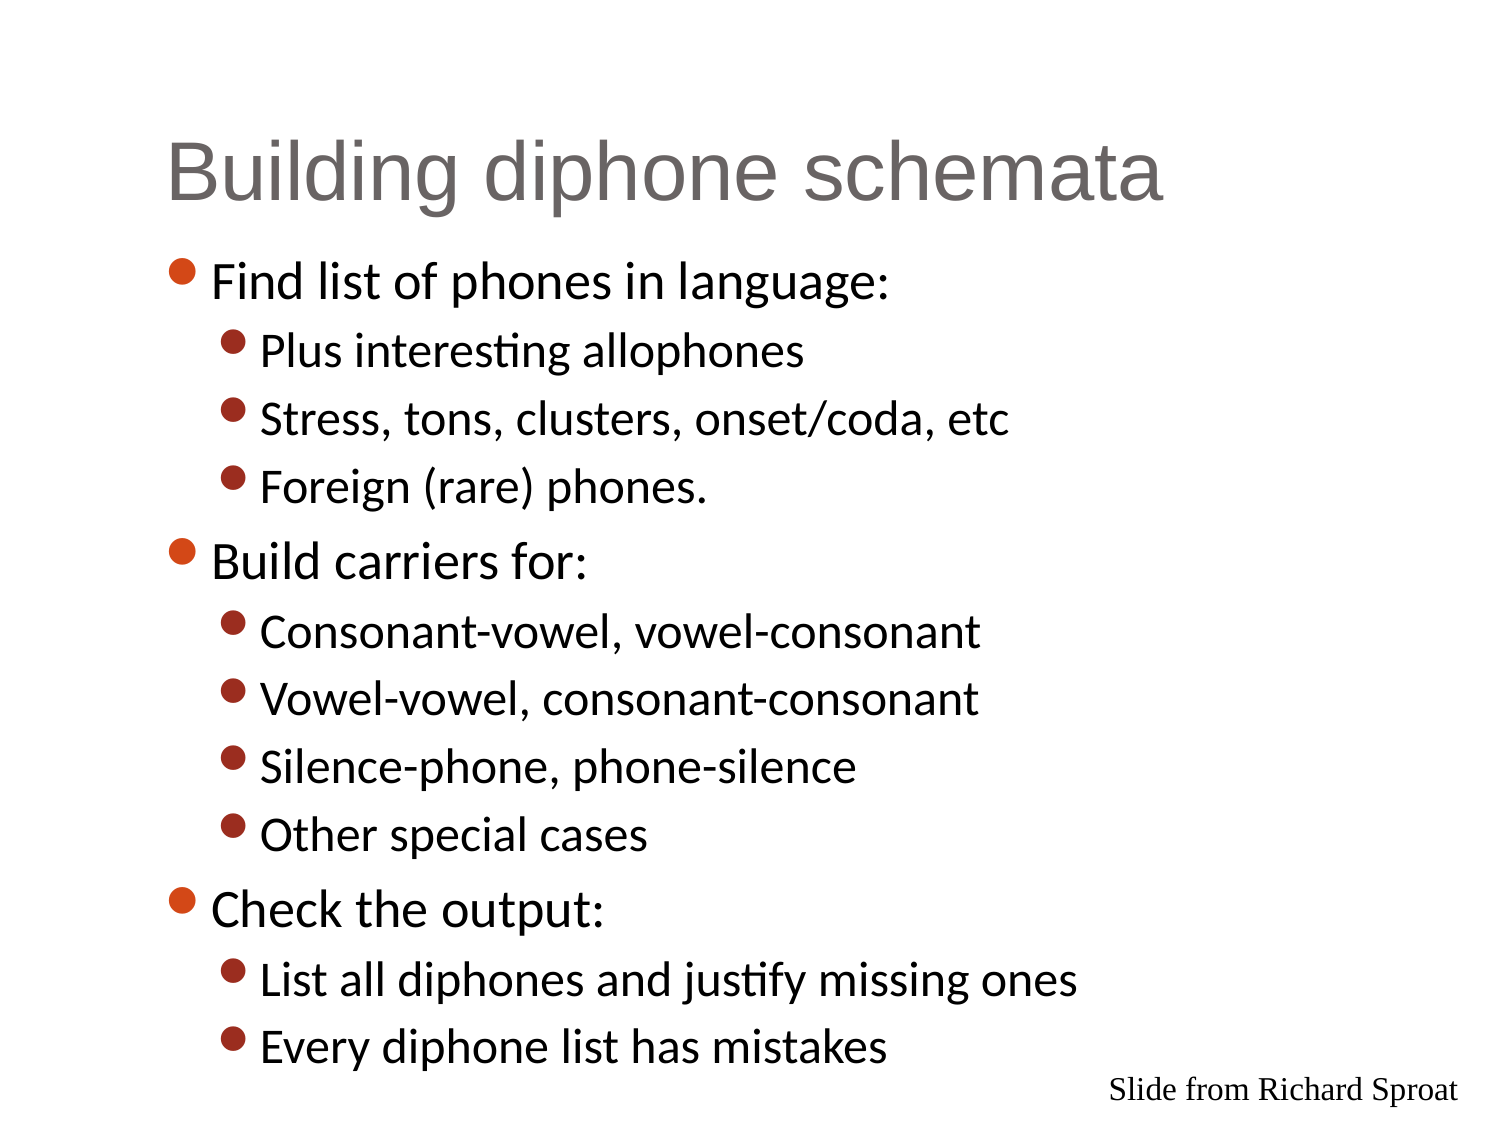

# Building diphone schemata
Find list of phones in language:
Plus interesting allophones
Stress, tons, clusters, onset/coda, etc
Foreign (rare) phones.
Build carriers for:
Consonant-vowel, vowel-consonant
Vowel-vowel, consonant-consonant
Silence-phone, phone-silence
Other special cases
Check the output:
List all diphones and justify missing ones
Every diphone list has mistakes
Slide from Richard Sproat